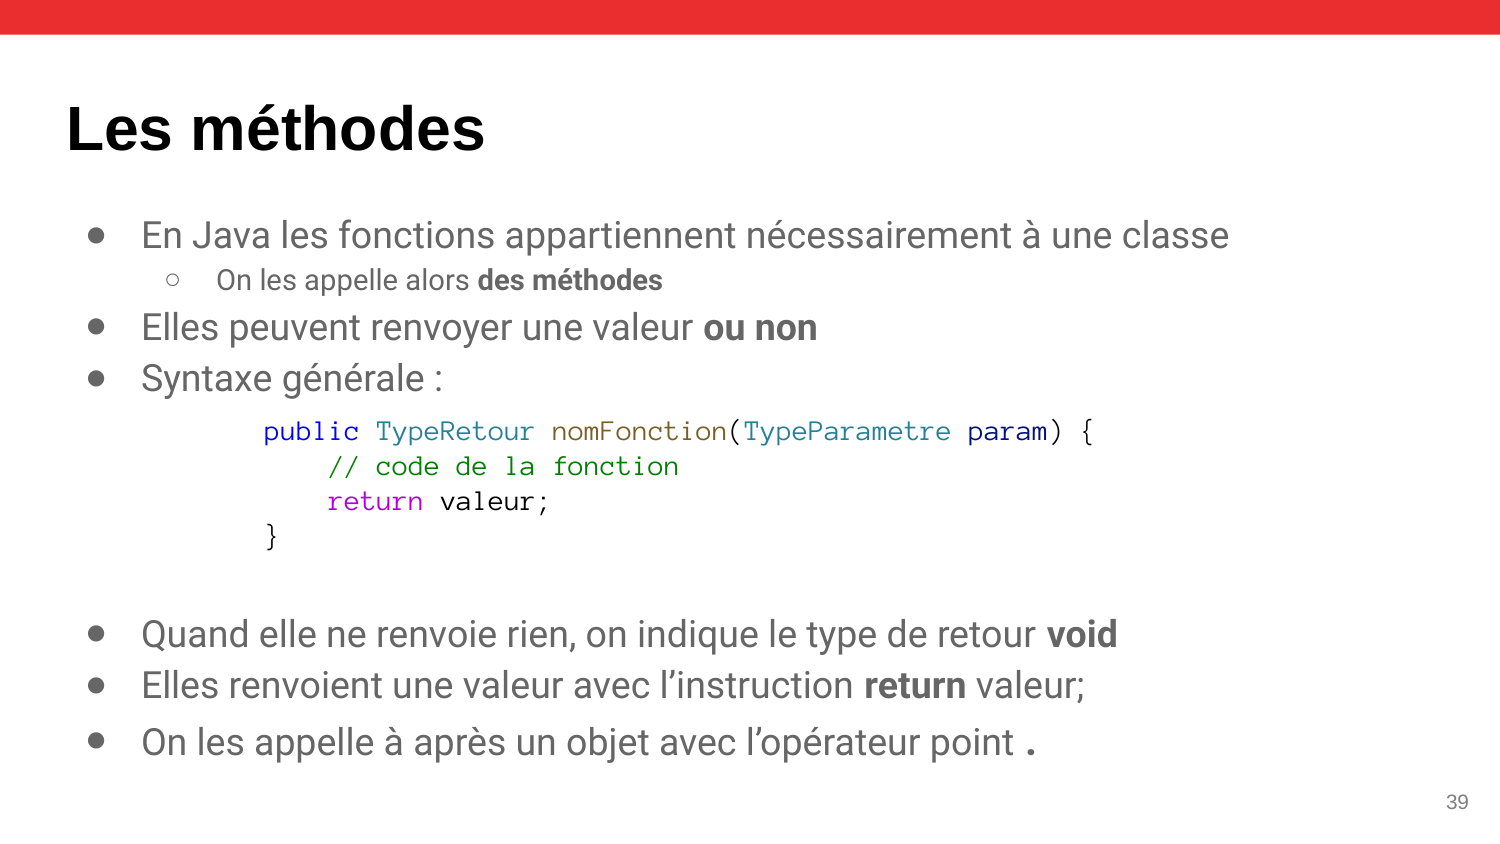

# Les méthodes
En Java les fonctions appartiennent nécessairement à une classe
On les appelle alors des méthodes
Elles peuvent renvoyer une valeur ou non
Syntaxe générale :

Quand elle ne renvoie rien, on indique le type de retour void
Elles renvoient une valeur avec l’instruction return valeur;
On les appelle à après un objet avec l’opérateur point .
public TypeRetour nomFonction(TypeParametre param) {
    // code de la fonction
    return valeur;
}
39